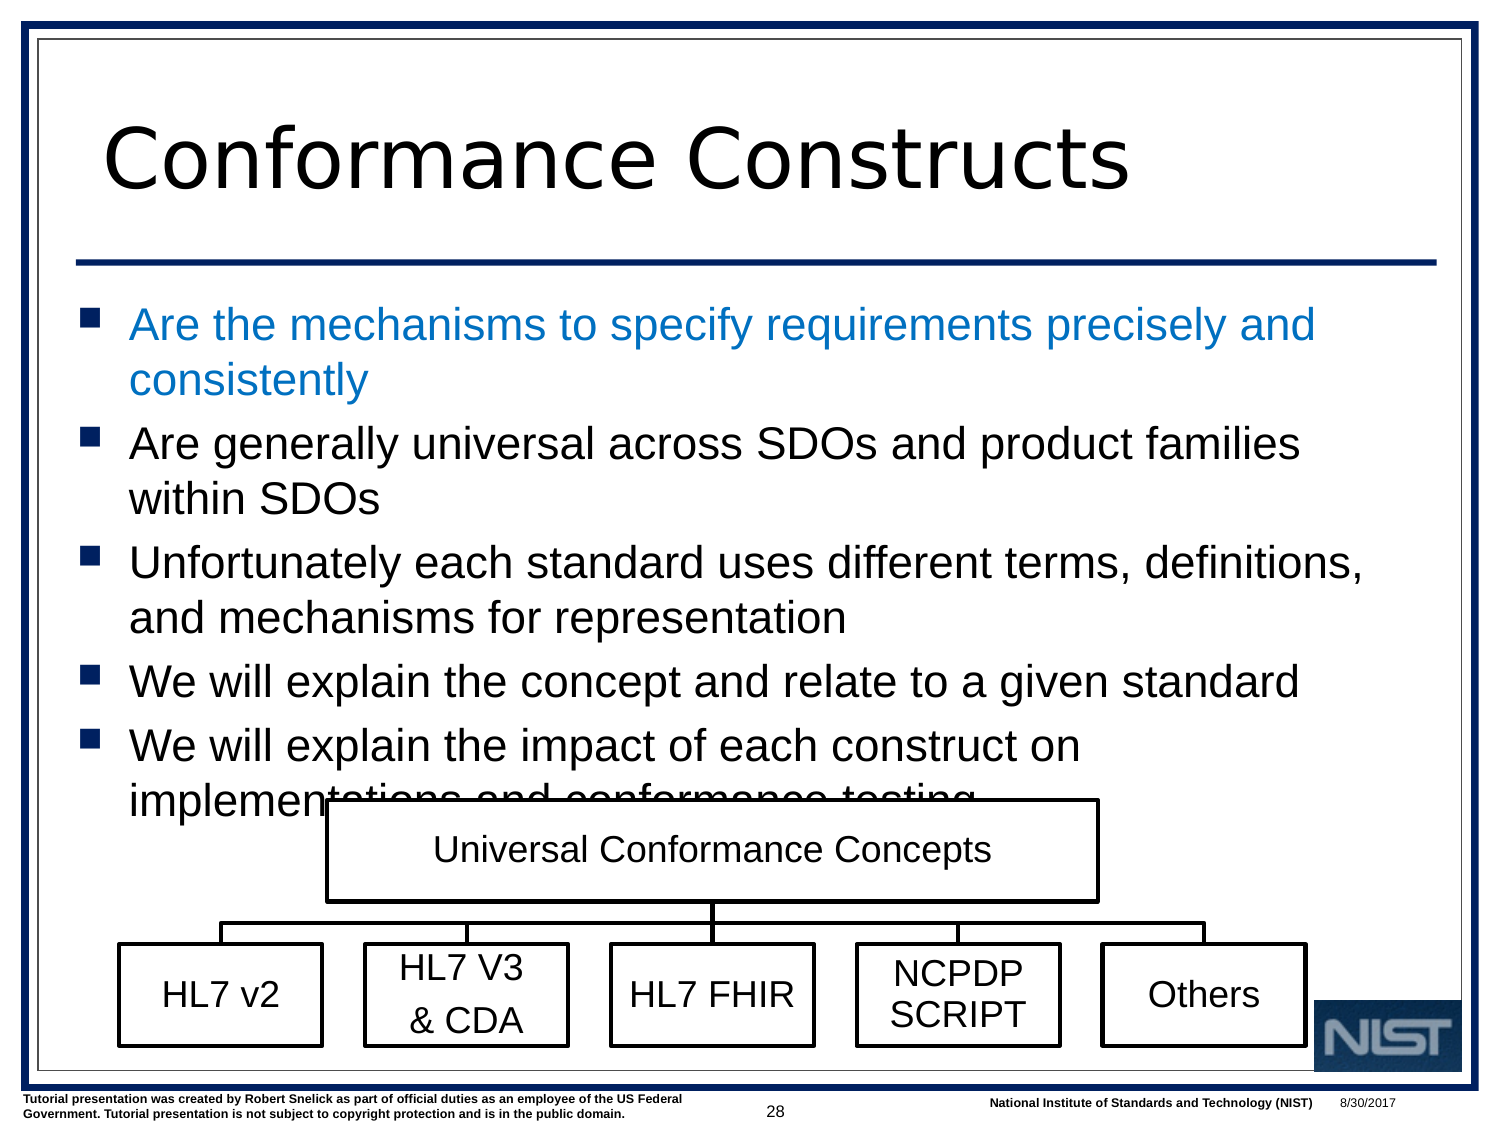

# Conformance Constructs
Are the mechanisms to specify requirements precisely and consistently
Are generally universal across SDOs and product families within SDOs
Unfortunately each standard uses different terms, definitions, and mechanisms for representation
We will explain the concept and relate to a given standard
We will explain the impact of each construct on implementations and conformance testing

Universal Conformance Concepts
HL7 v2
HL7 V3
& CDA
HL7 FHIR
NCPDP SCRIPT
Others
28
8/30/2017